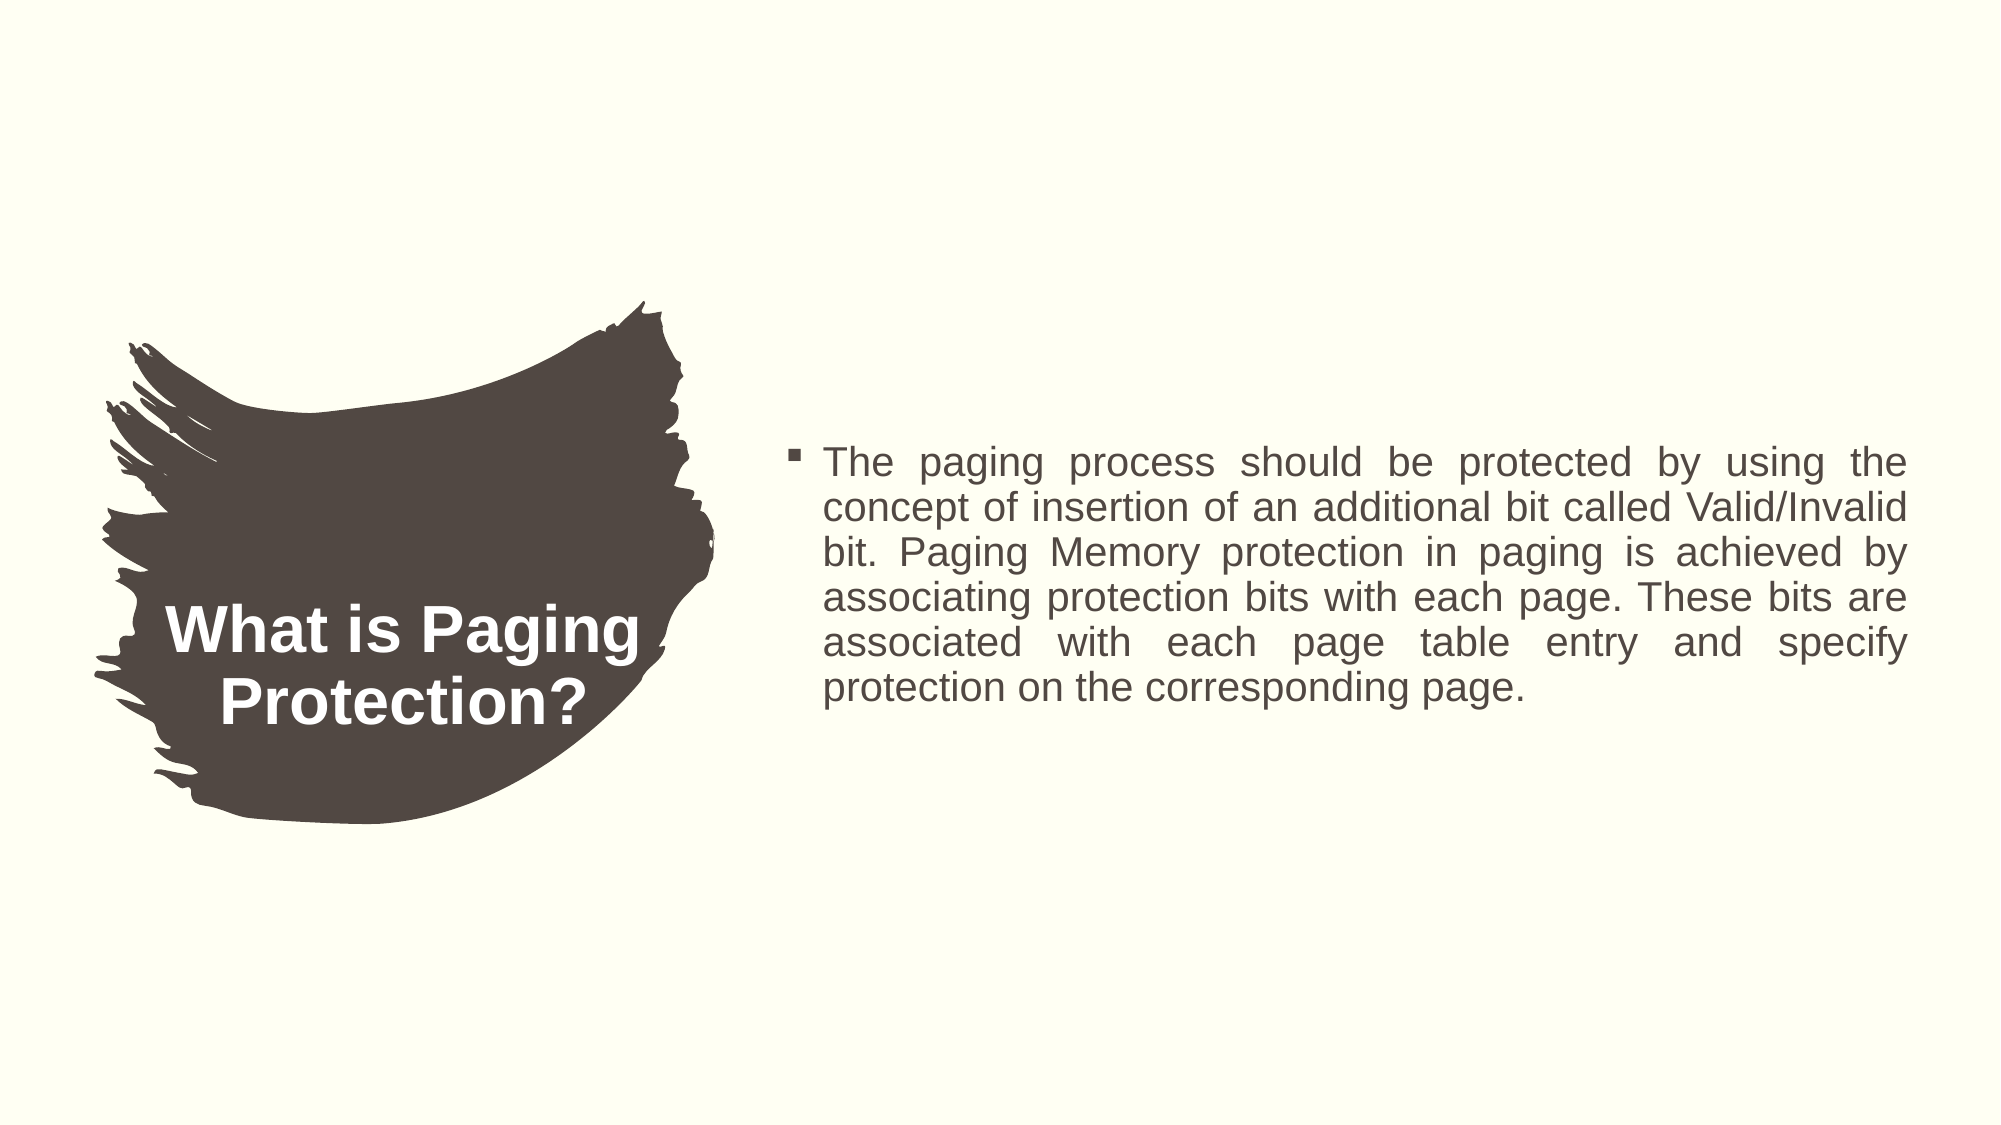

The paging process should be protected by using the concept of insertion of an additional bit called Valid/Invalid bit. Paging Memory protection in paging is achieved by associating protection bits with each page. These bits are associated with each page table entry and specify protection on the corresponding page.

# What is Paging Protection?